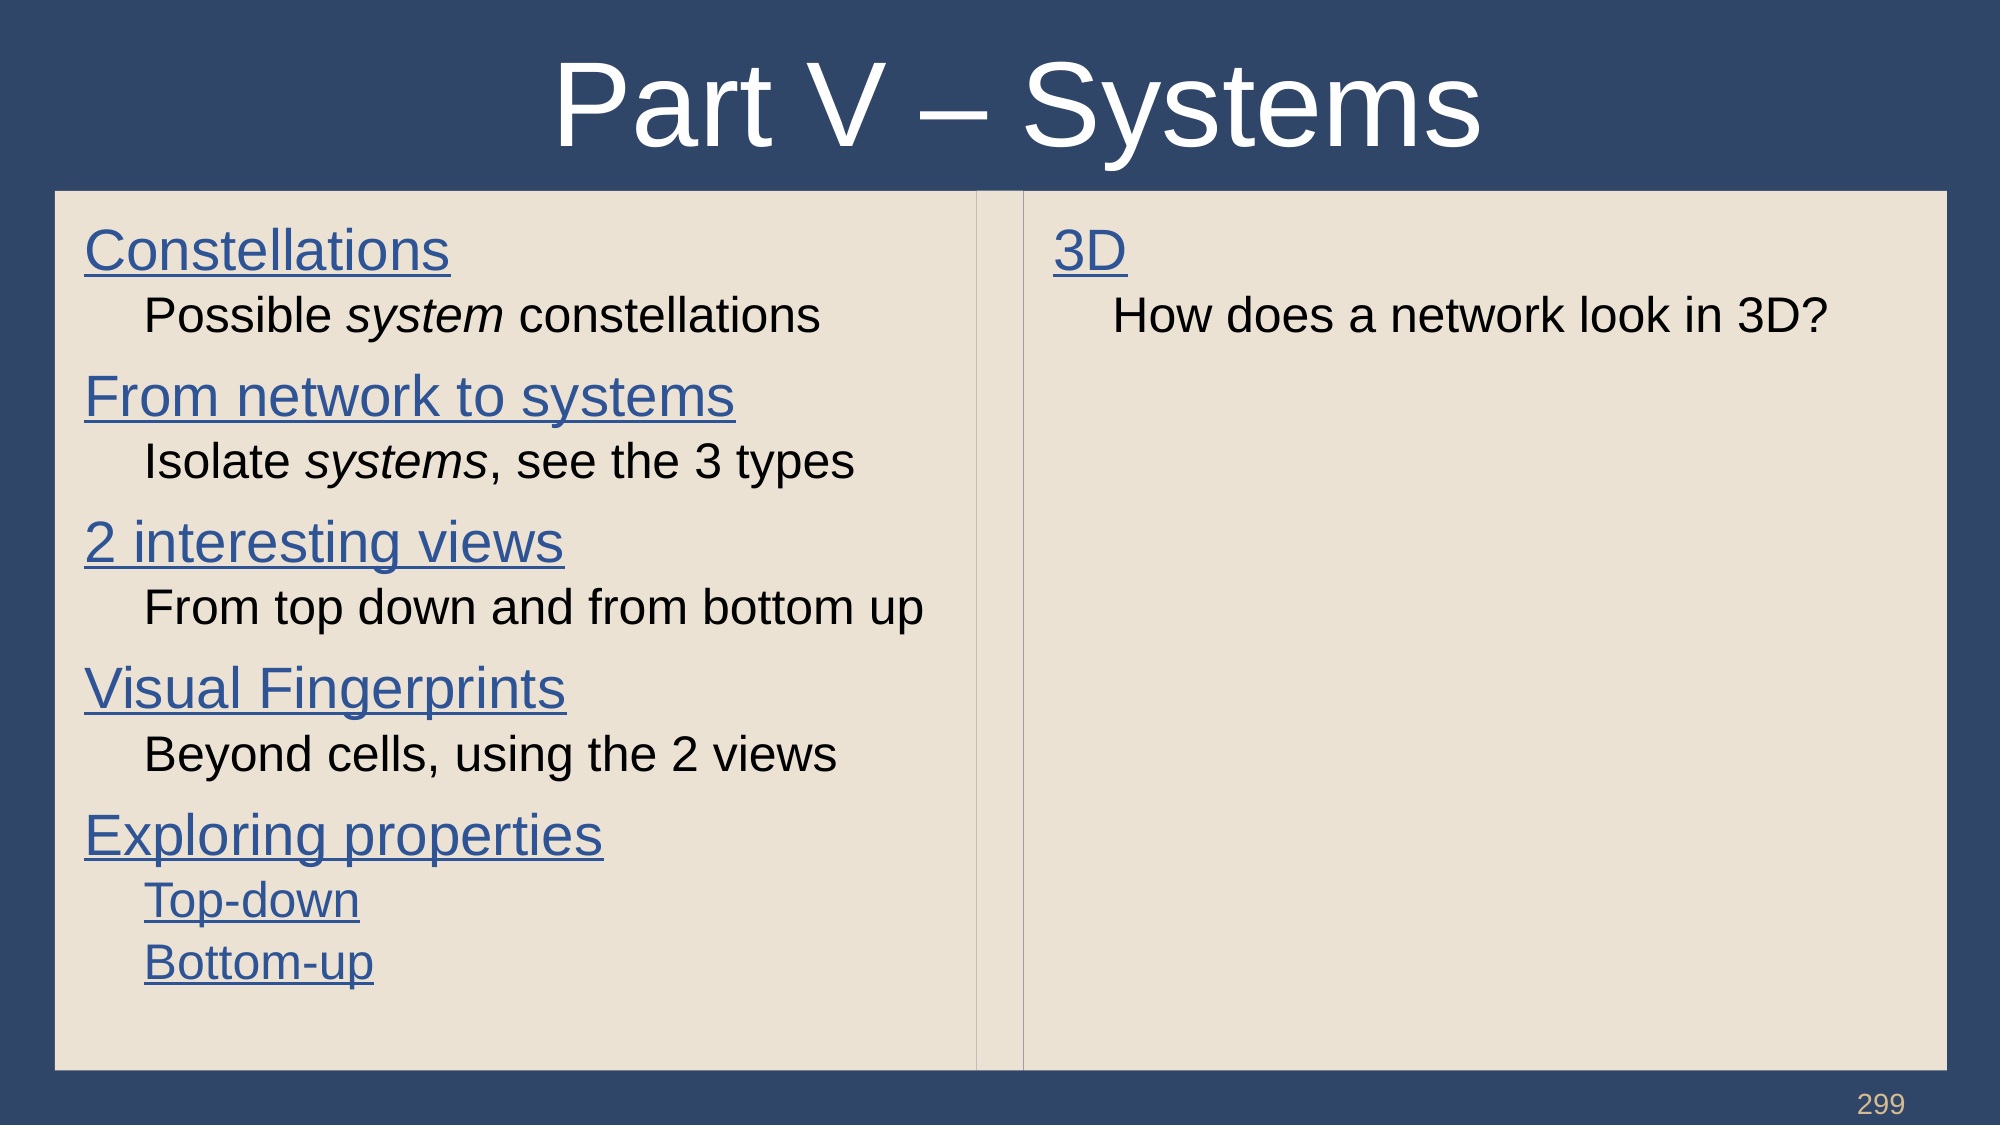

# Part V – Systems
Constellations
Possible system constellations
From network to systems
Isolate systems, see the 3 types
2 interesting views
From top down and from bottom up
Visual Fingerprints
Beyond cells, using the 2 views
Exploring properties
Top-down
Bottom-up
3D
How does a network look in 3D?